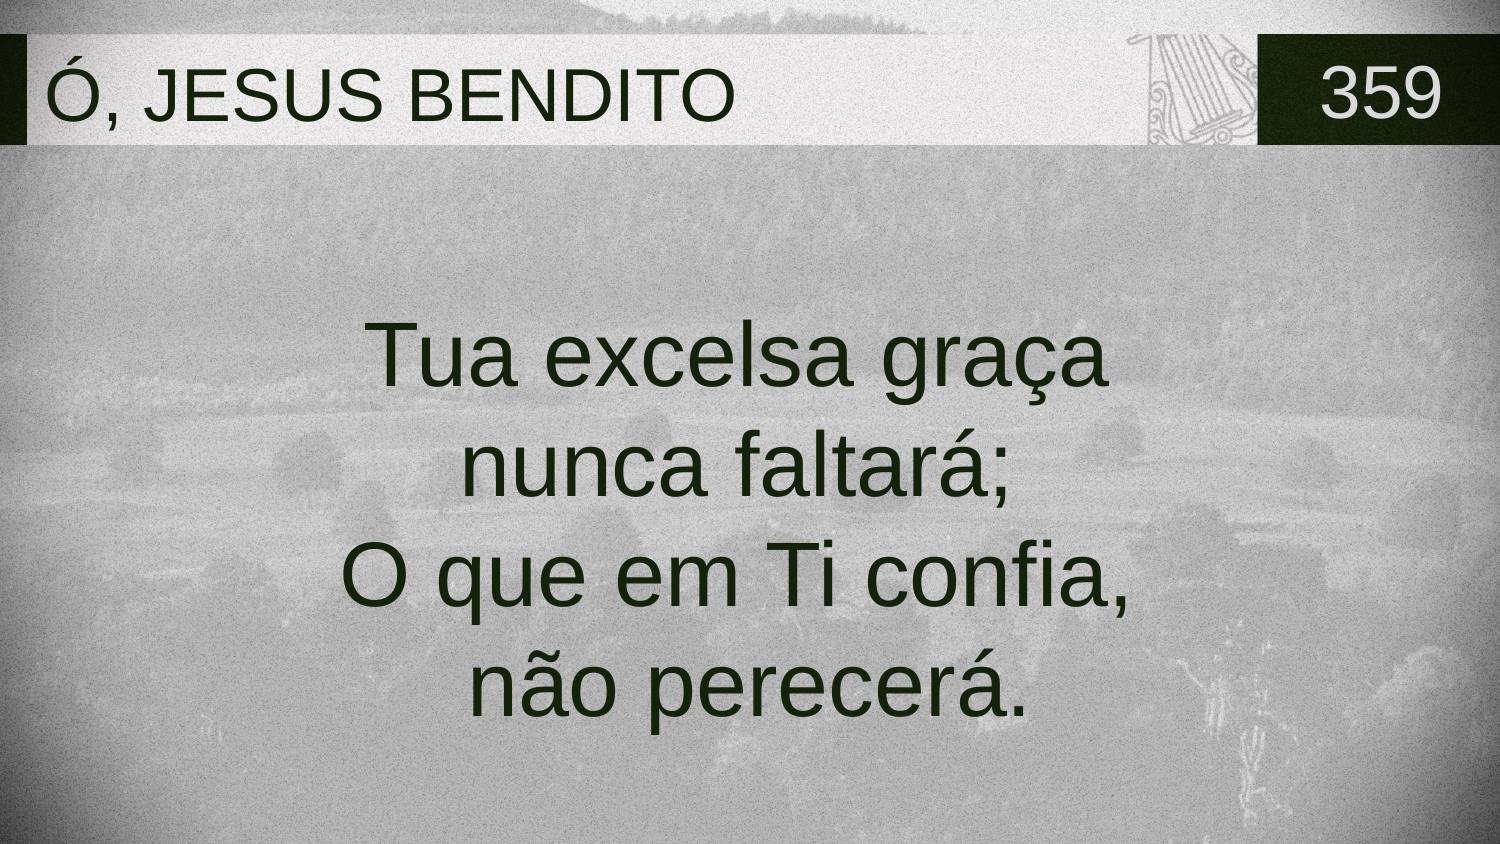

# Ó, JESUS BENDITO
359
Tua excelsa graça
nunca faltará;
O que em Ti confia,
não perecerá.